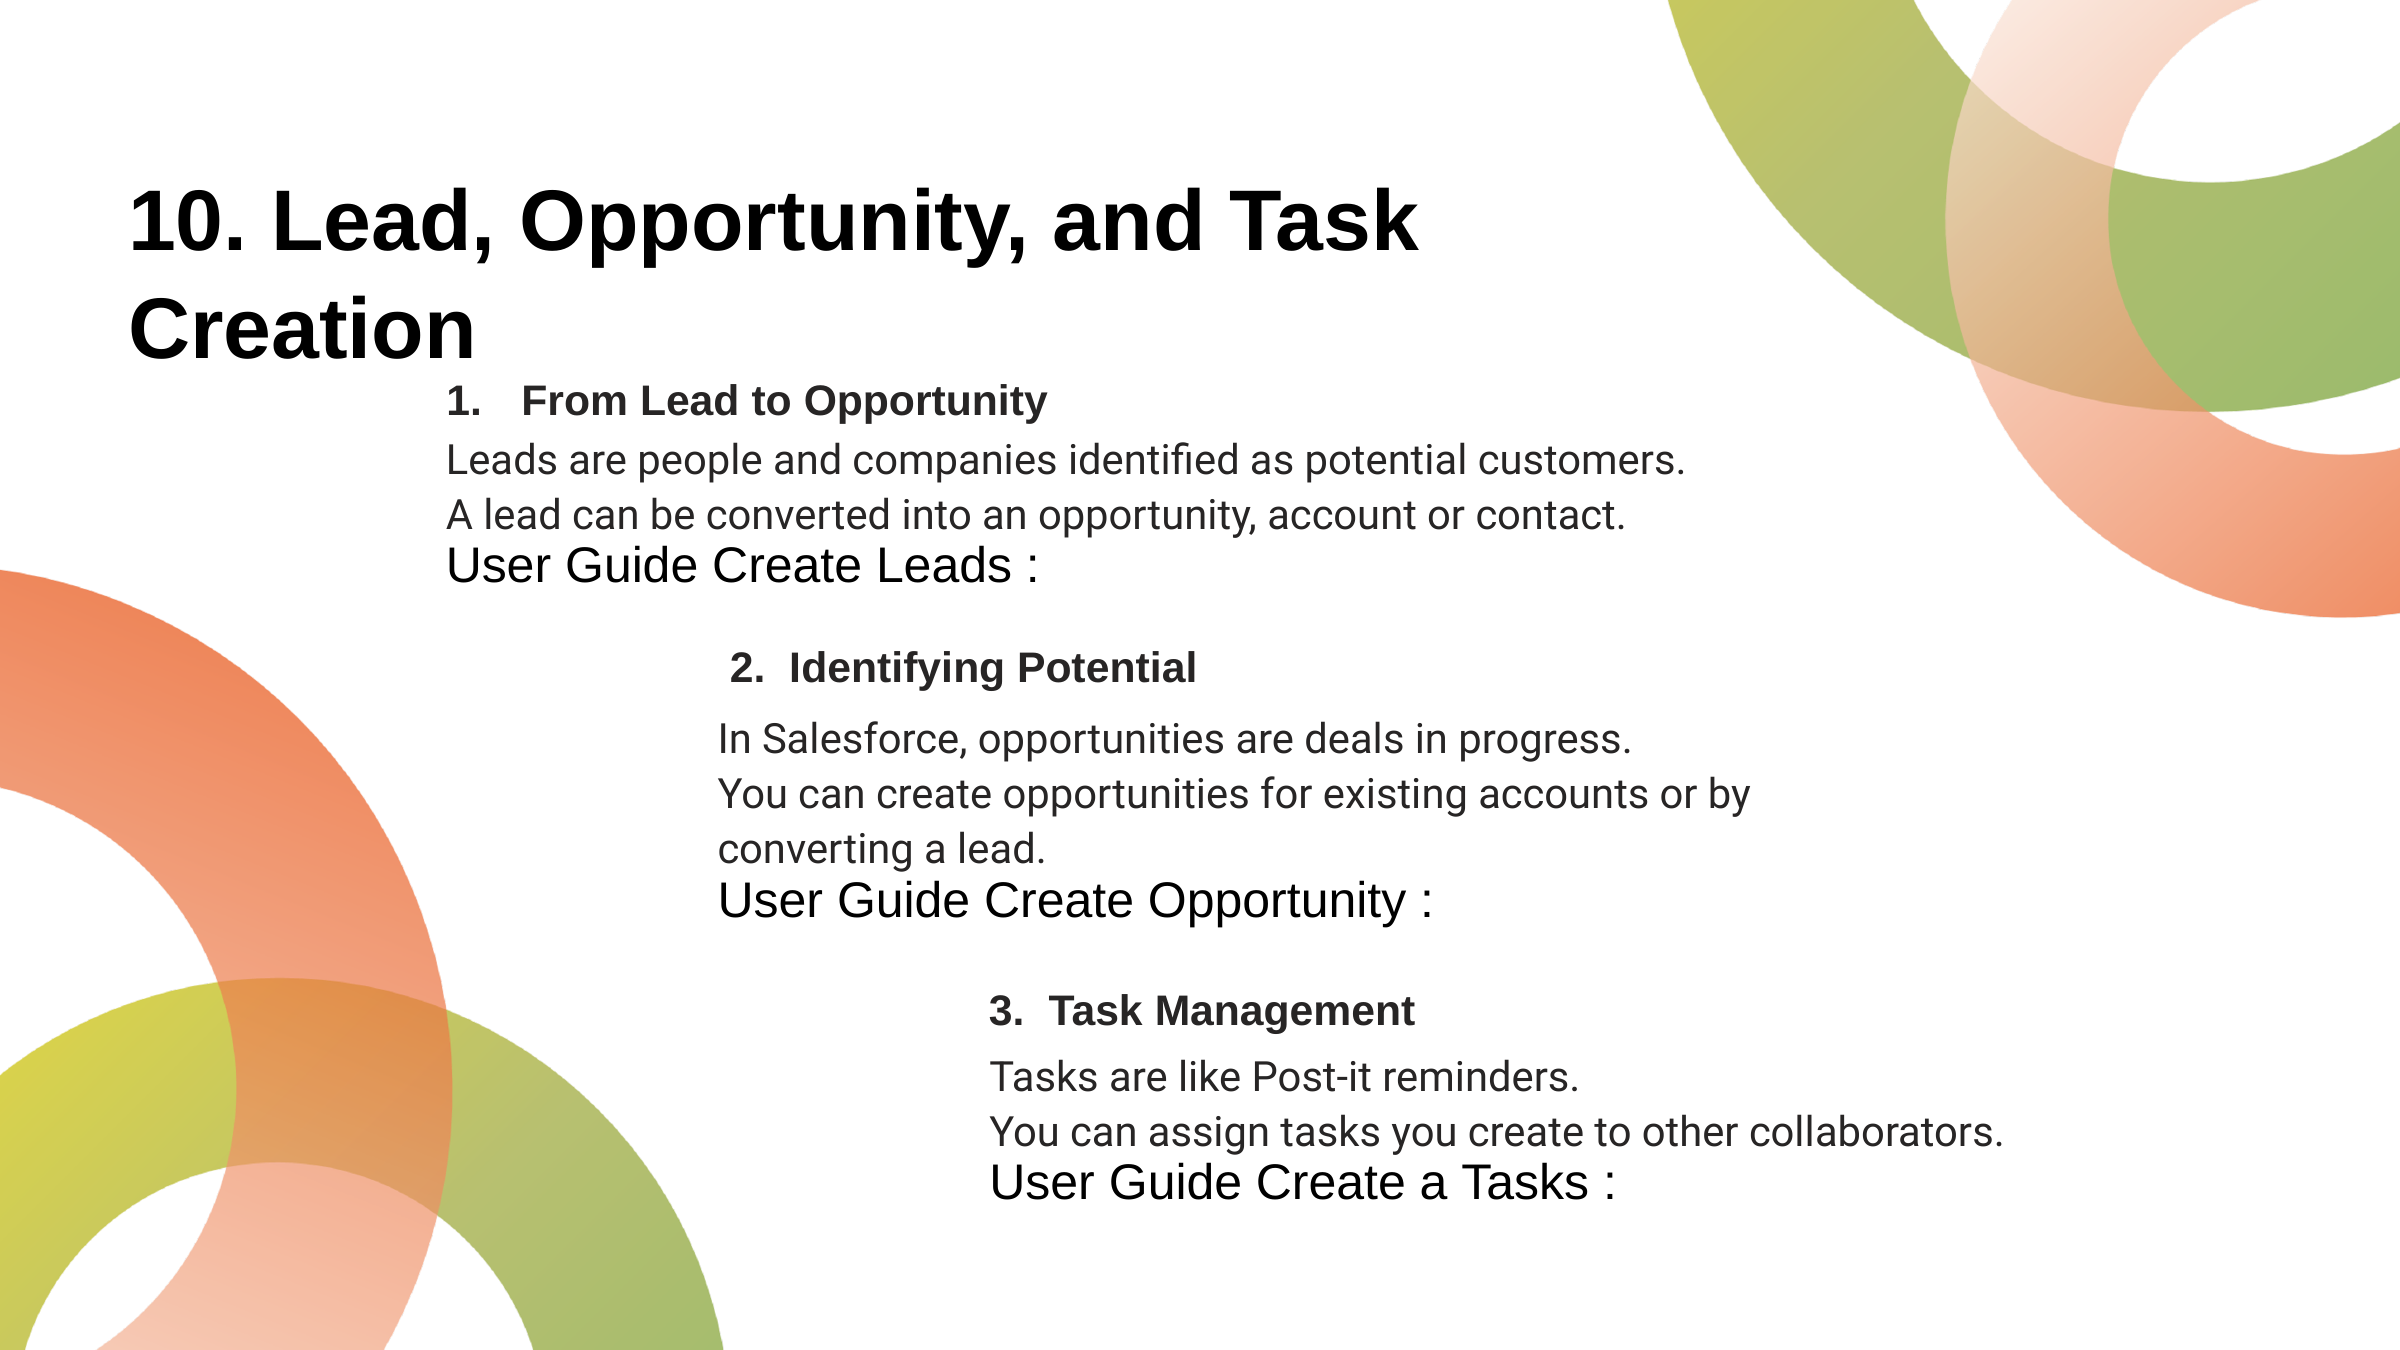

10. Lead, Opportunity, and Task Creation
From Lead to Opportunity
Leads are people and companies identified as potential customers.
A lead can be converted into an opportunity, account or contact.
User Guide Create Leads :
2.  Identifying Potential
In Salesforce, opportunities are deals in progress.
You can create opportunities for existing accounts or by converting a lead.
User Guide Create Opportunity :
3.  Task Management
Tasks are like Post-it reminders.
You can assign tasks you create to other collaborators.
User Guide Create a Tasks :